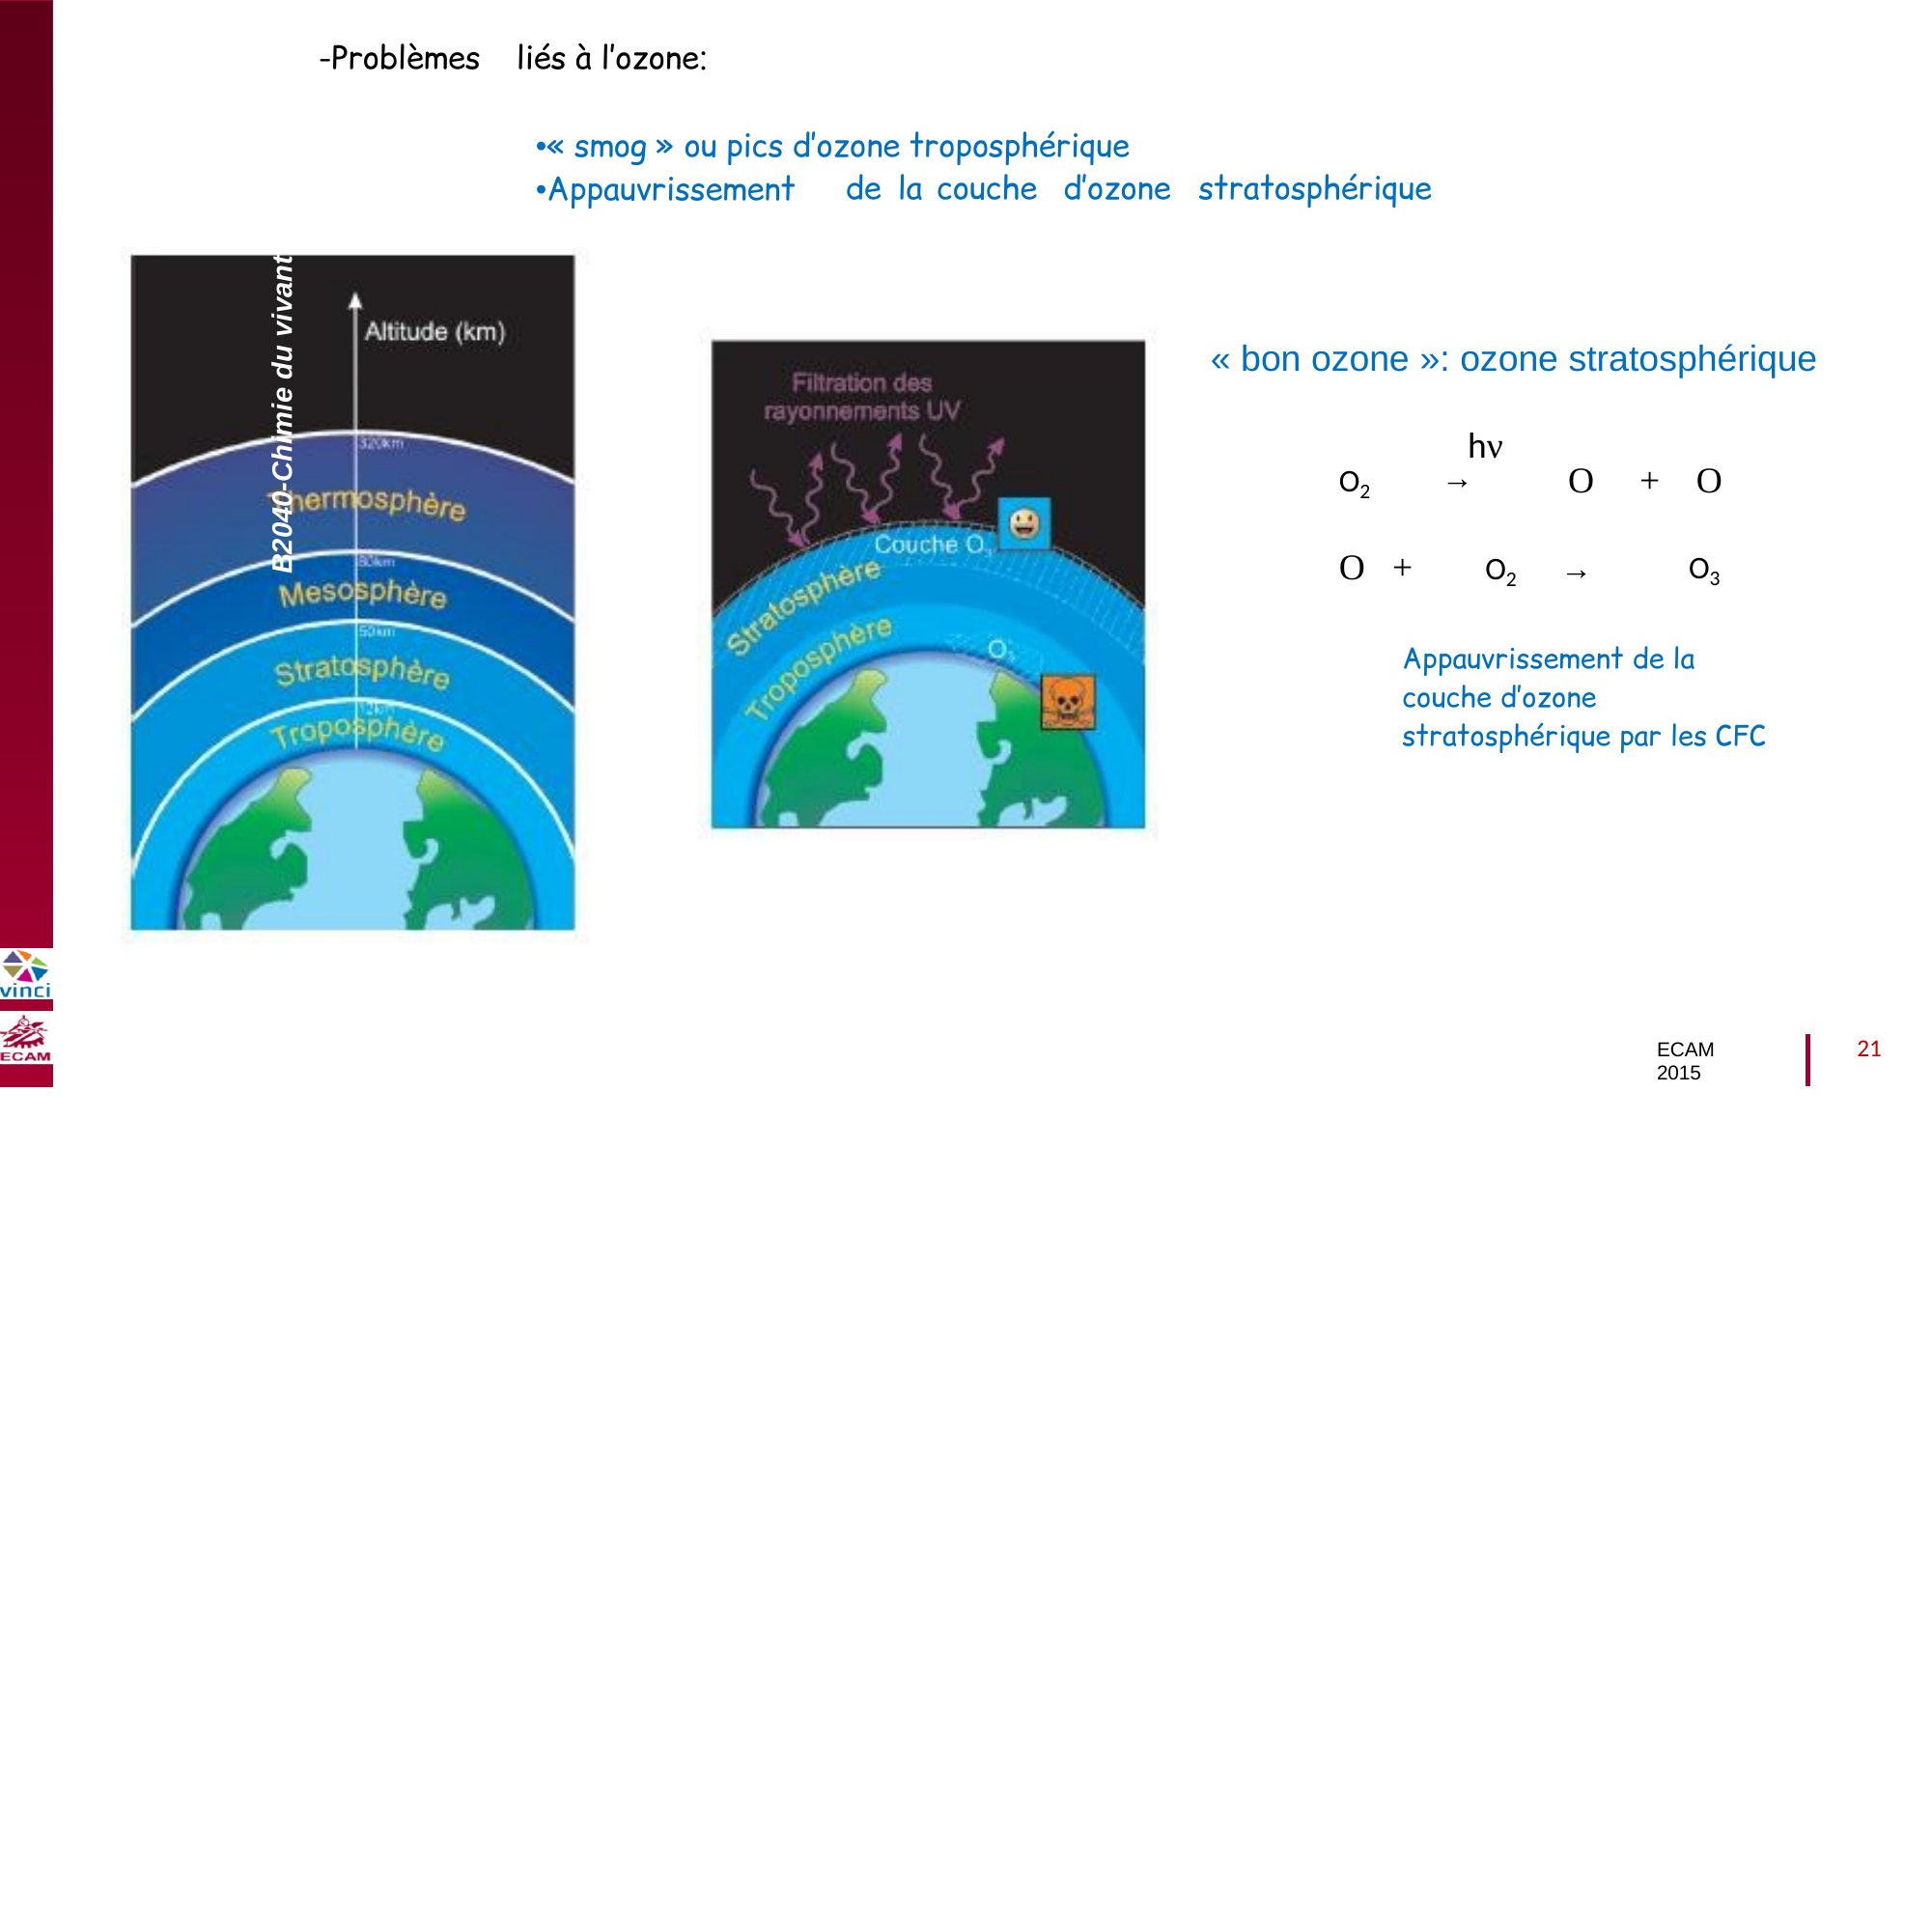

-Problèmes
liés à l’ozone:
•« smog » ou pics d’ozone troposphérique
•Appauvrissement
de
la
couche
d’ozone
stratosphérique

B2040-Chimie du vivant et environnement

« bon
ozone »: ozone
stratosphérique
hν
→
O
+
O
O2
O
+
O2         →
O3
Appauvrissement de la
couche d’ozone
stratosphérique par les CFC

21
ECAM 2015